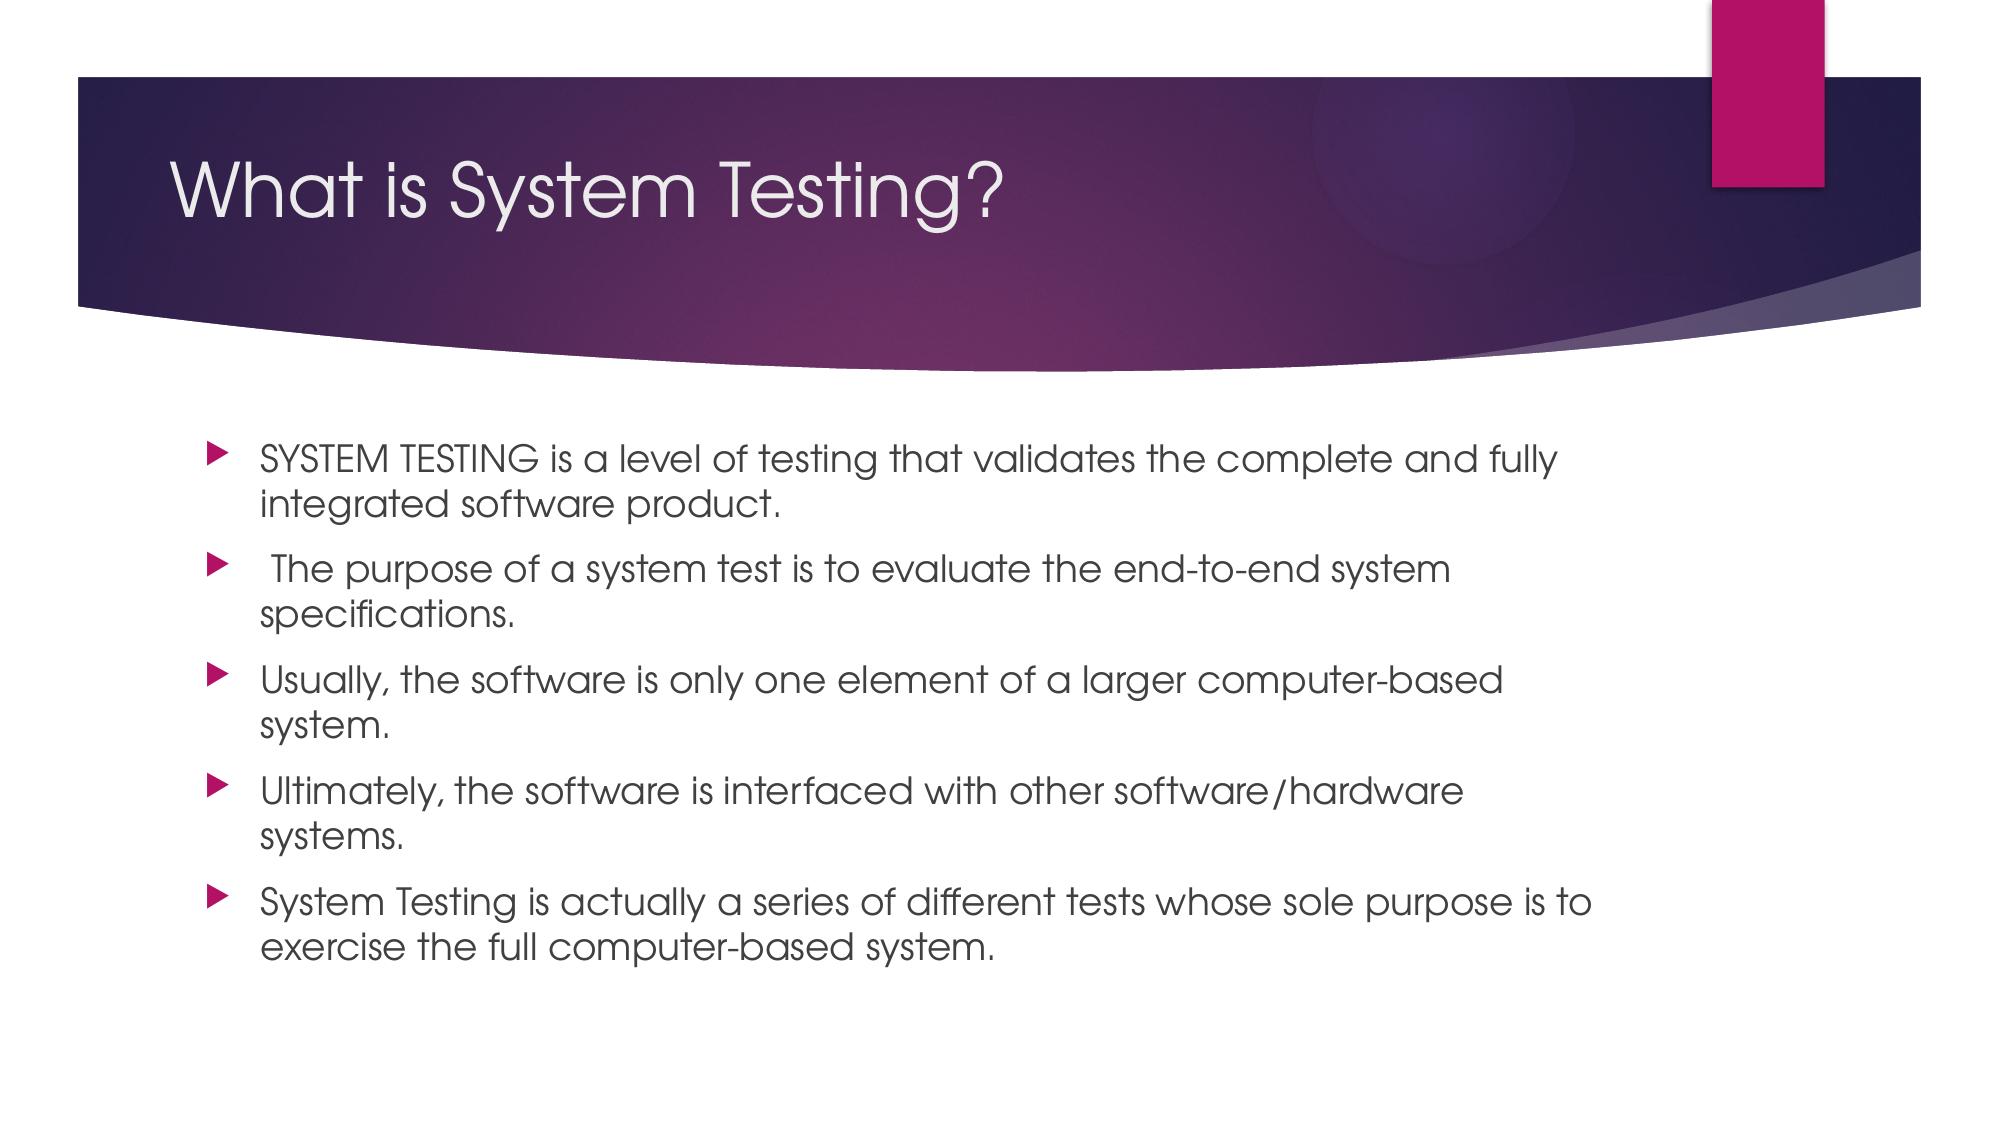

# What is System Testing?
SYSTEM TESTING is a level of testing that validates the complete and fully integrated software product.
 The purpose of a system test is to evaluate the end-to-end system specifications.
Usually, the software is only one element of a larger computer-based system.
Ultimately, the software is interfaced with other software/hardware systems.
System Testing is actually a series of different tests whose sole purpose is to exercise the full computer-based system.